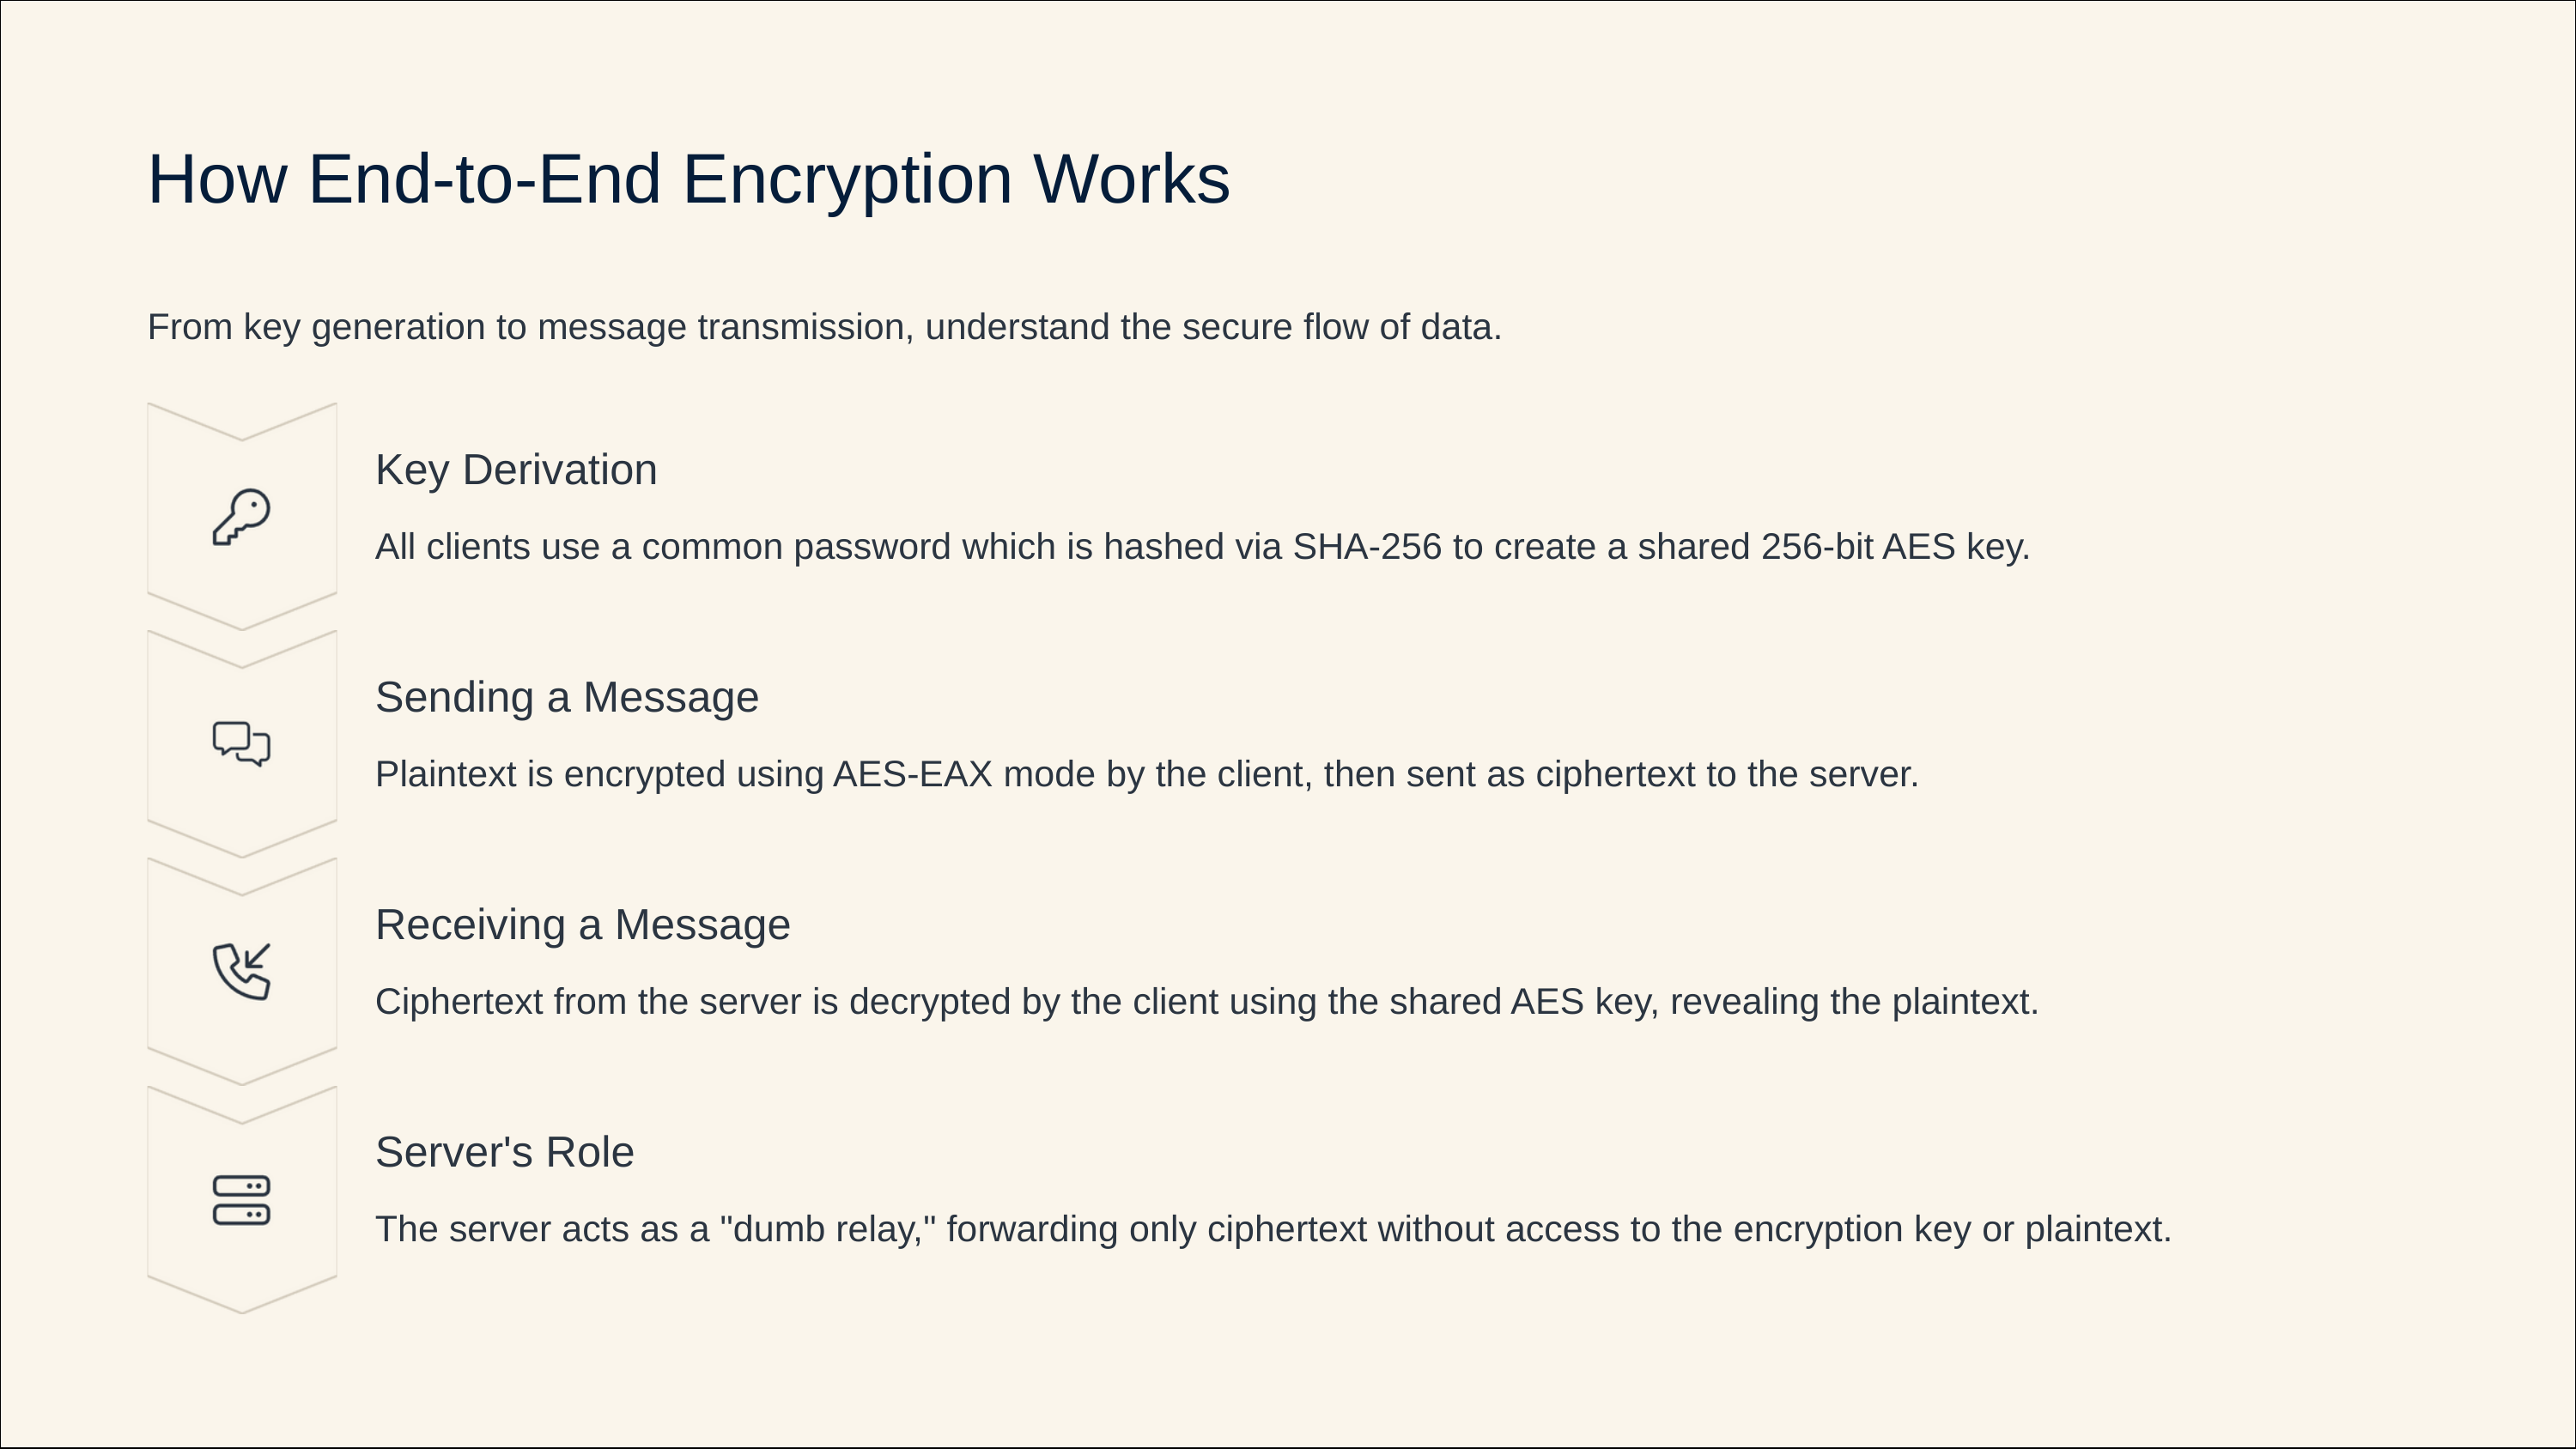

How End-to-End Encryption Works
From key generation to message transmission, understand the secure flow of data.

Key Derivation
All clients use a common password which is hashed via SHA-256 to create a shared 256-bit AES key.

Sending a Message
Plaintext is encrypted using AES-EAX mode by the client, then sent as ciphertext to the server.

Receiving a Message
Ciphertext from the server is decrypted by the client using the shared AES key, revealing the plaintext.

Server's Role
The server acts as a "dumb relay," forwarding only ciphertext without access to the encryption key or plaintext.